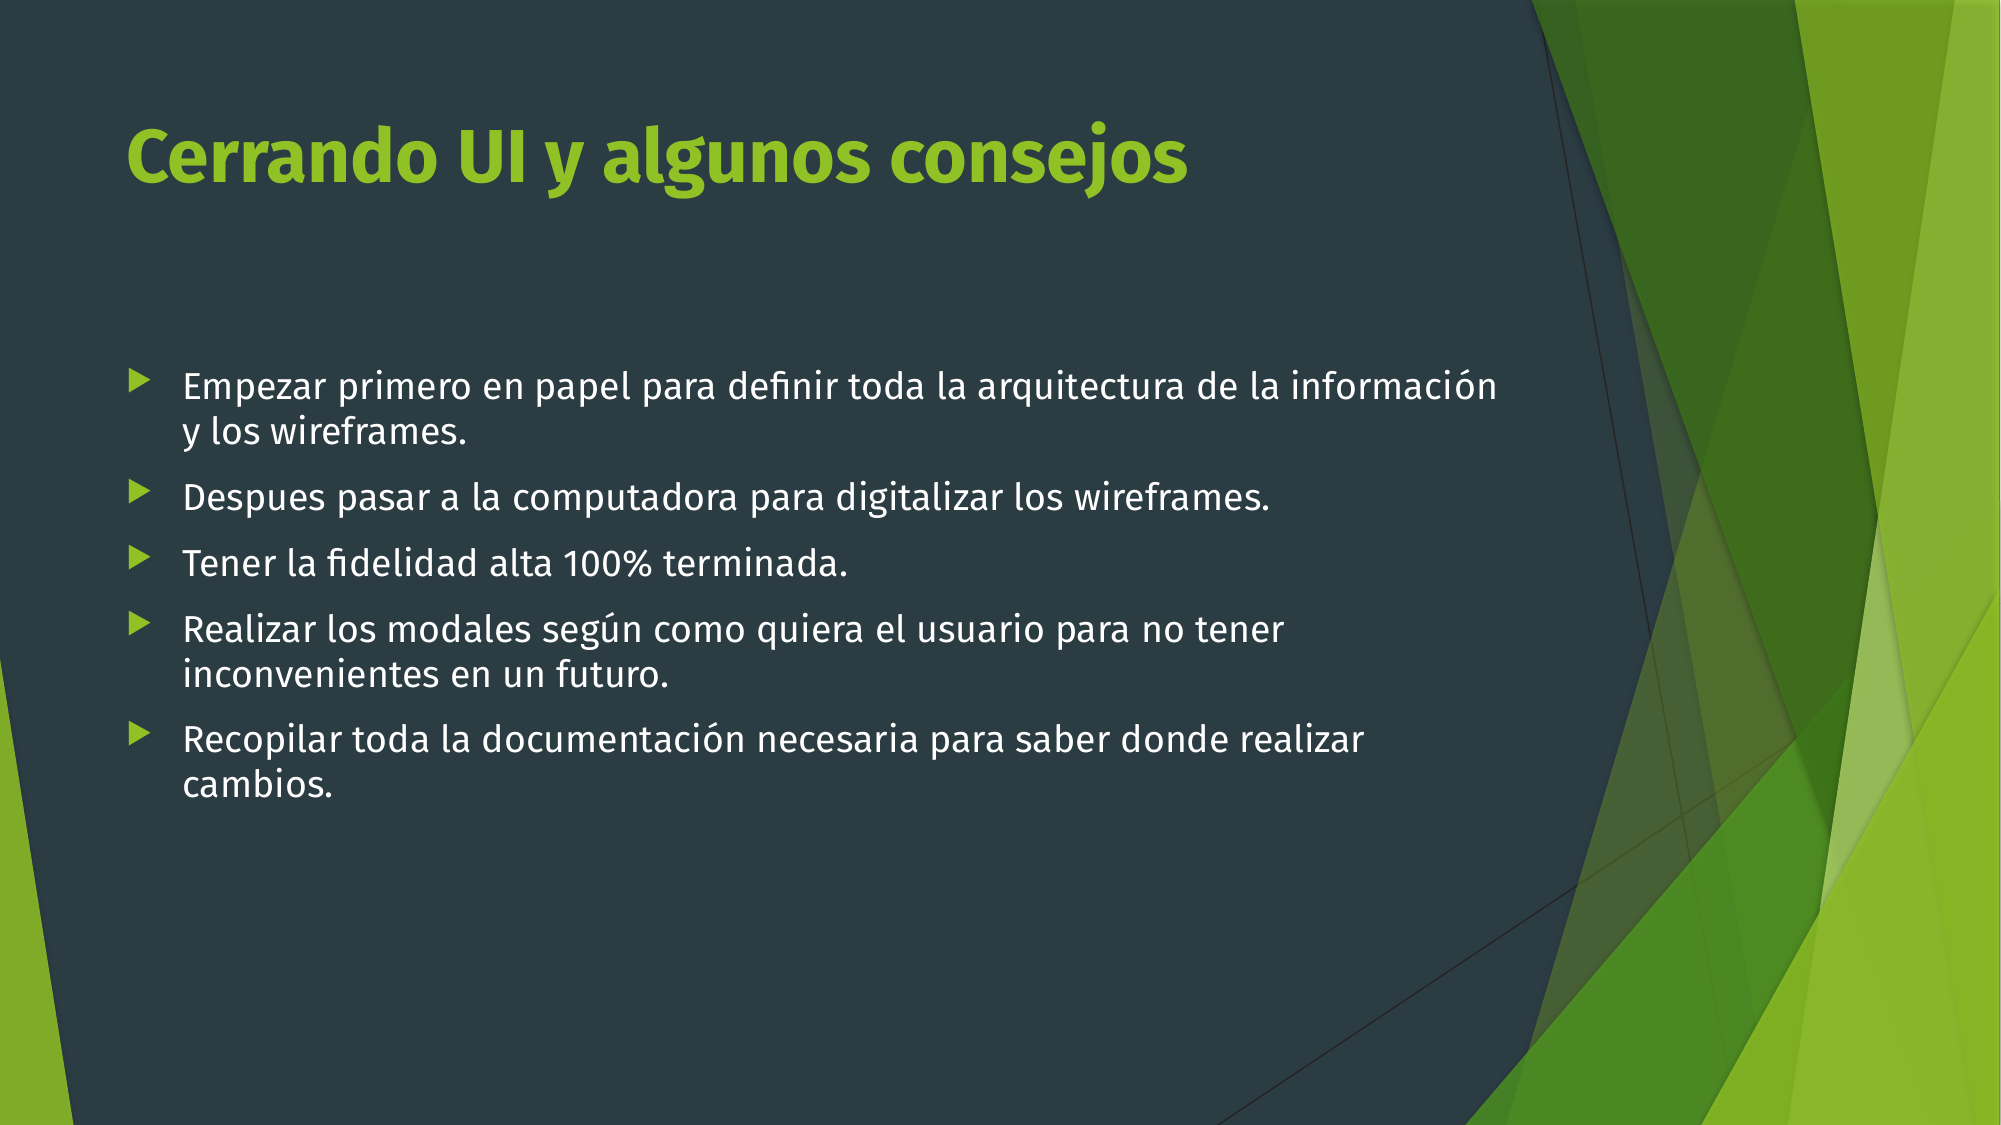

# Cerrando UI y algunos consejos
Empezar primero en papel para definir toda la arquitectura de la información y los wireframes.
Despues pasar a la computadora para digitalizar los wireframes.
Tener la fidelidad alta 100% terminada.
Realizar los modales según como quiera el usuario para no tener inconvenientes en un futuro.
Recopilar toda la documentación necesaria para saber donde realizar cambios.